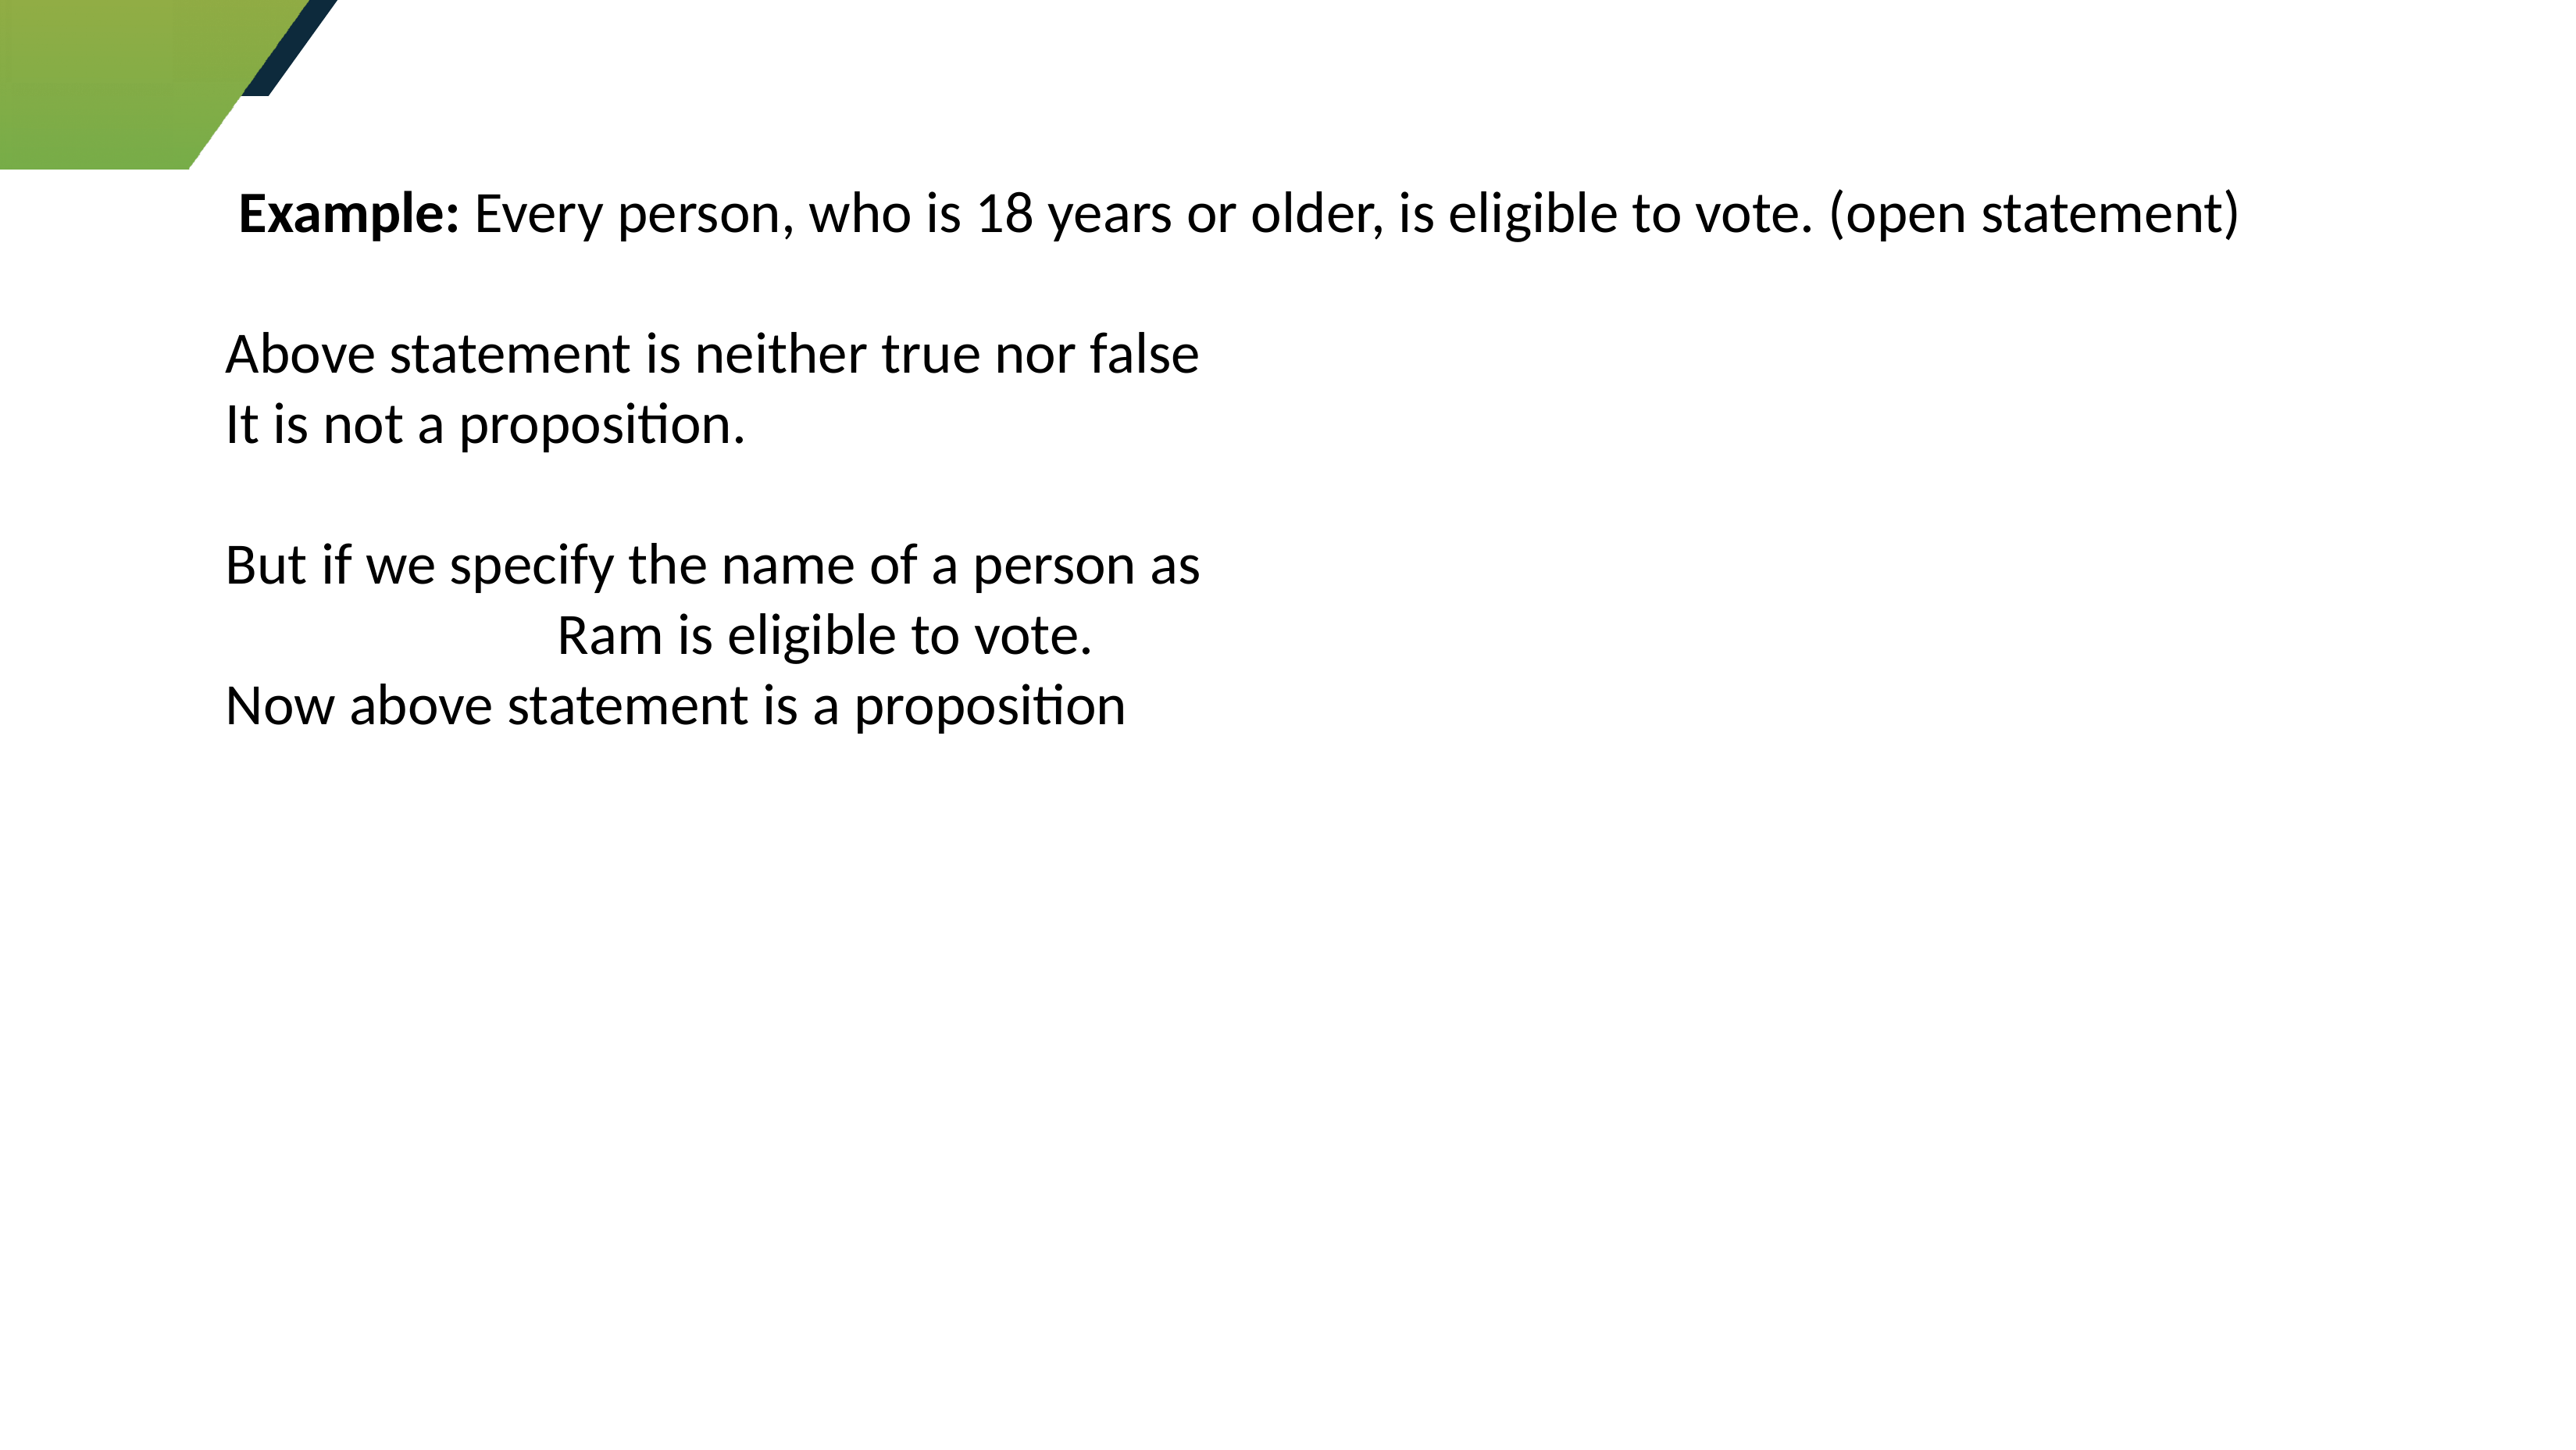

Example: Every person, who is 18 years or older, is eligible to vote. (open statement)

Above statement is neither true nor false
It is not a proposition.

But if we specify the name of a person as
                         Ram is eligible to vote.
Now above statement is a proposition